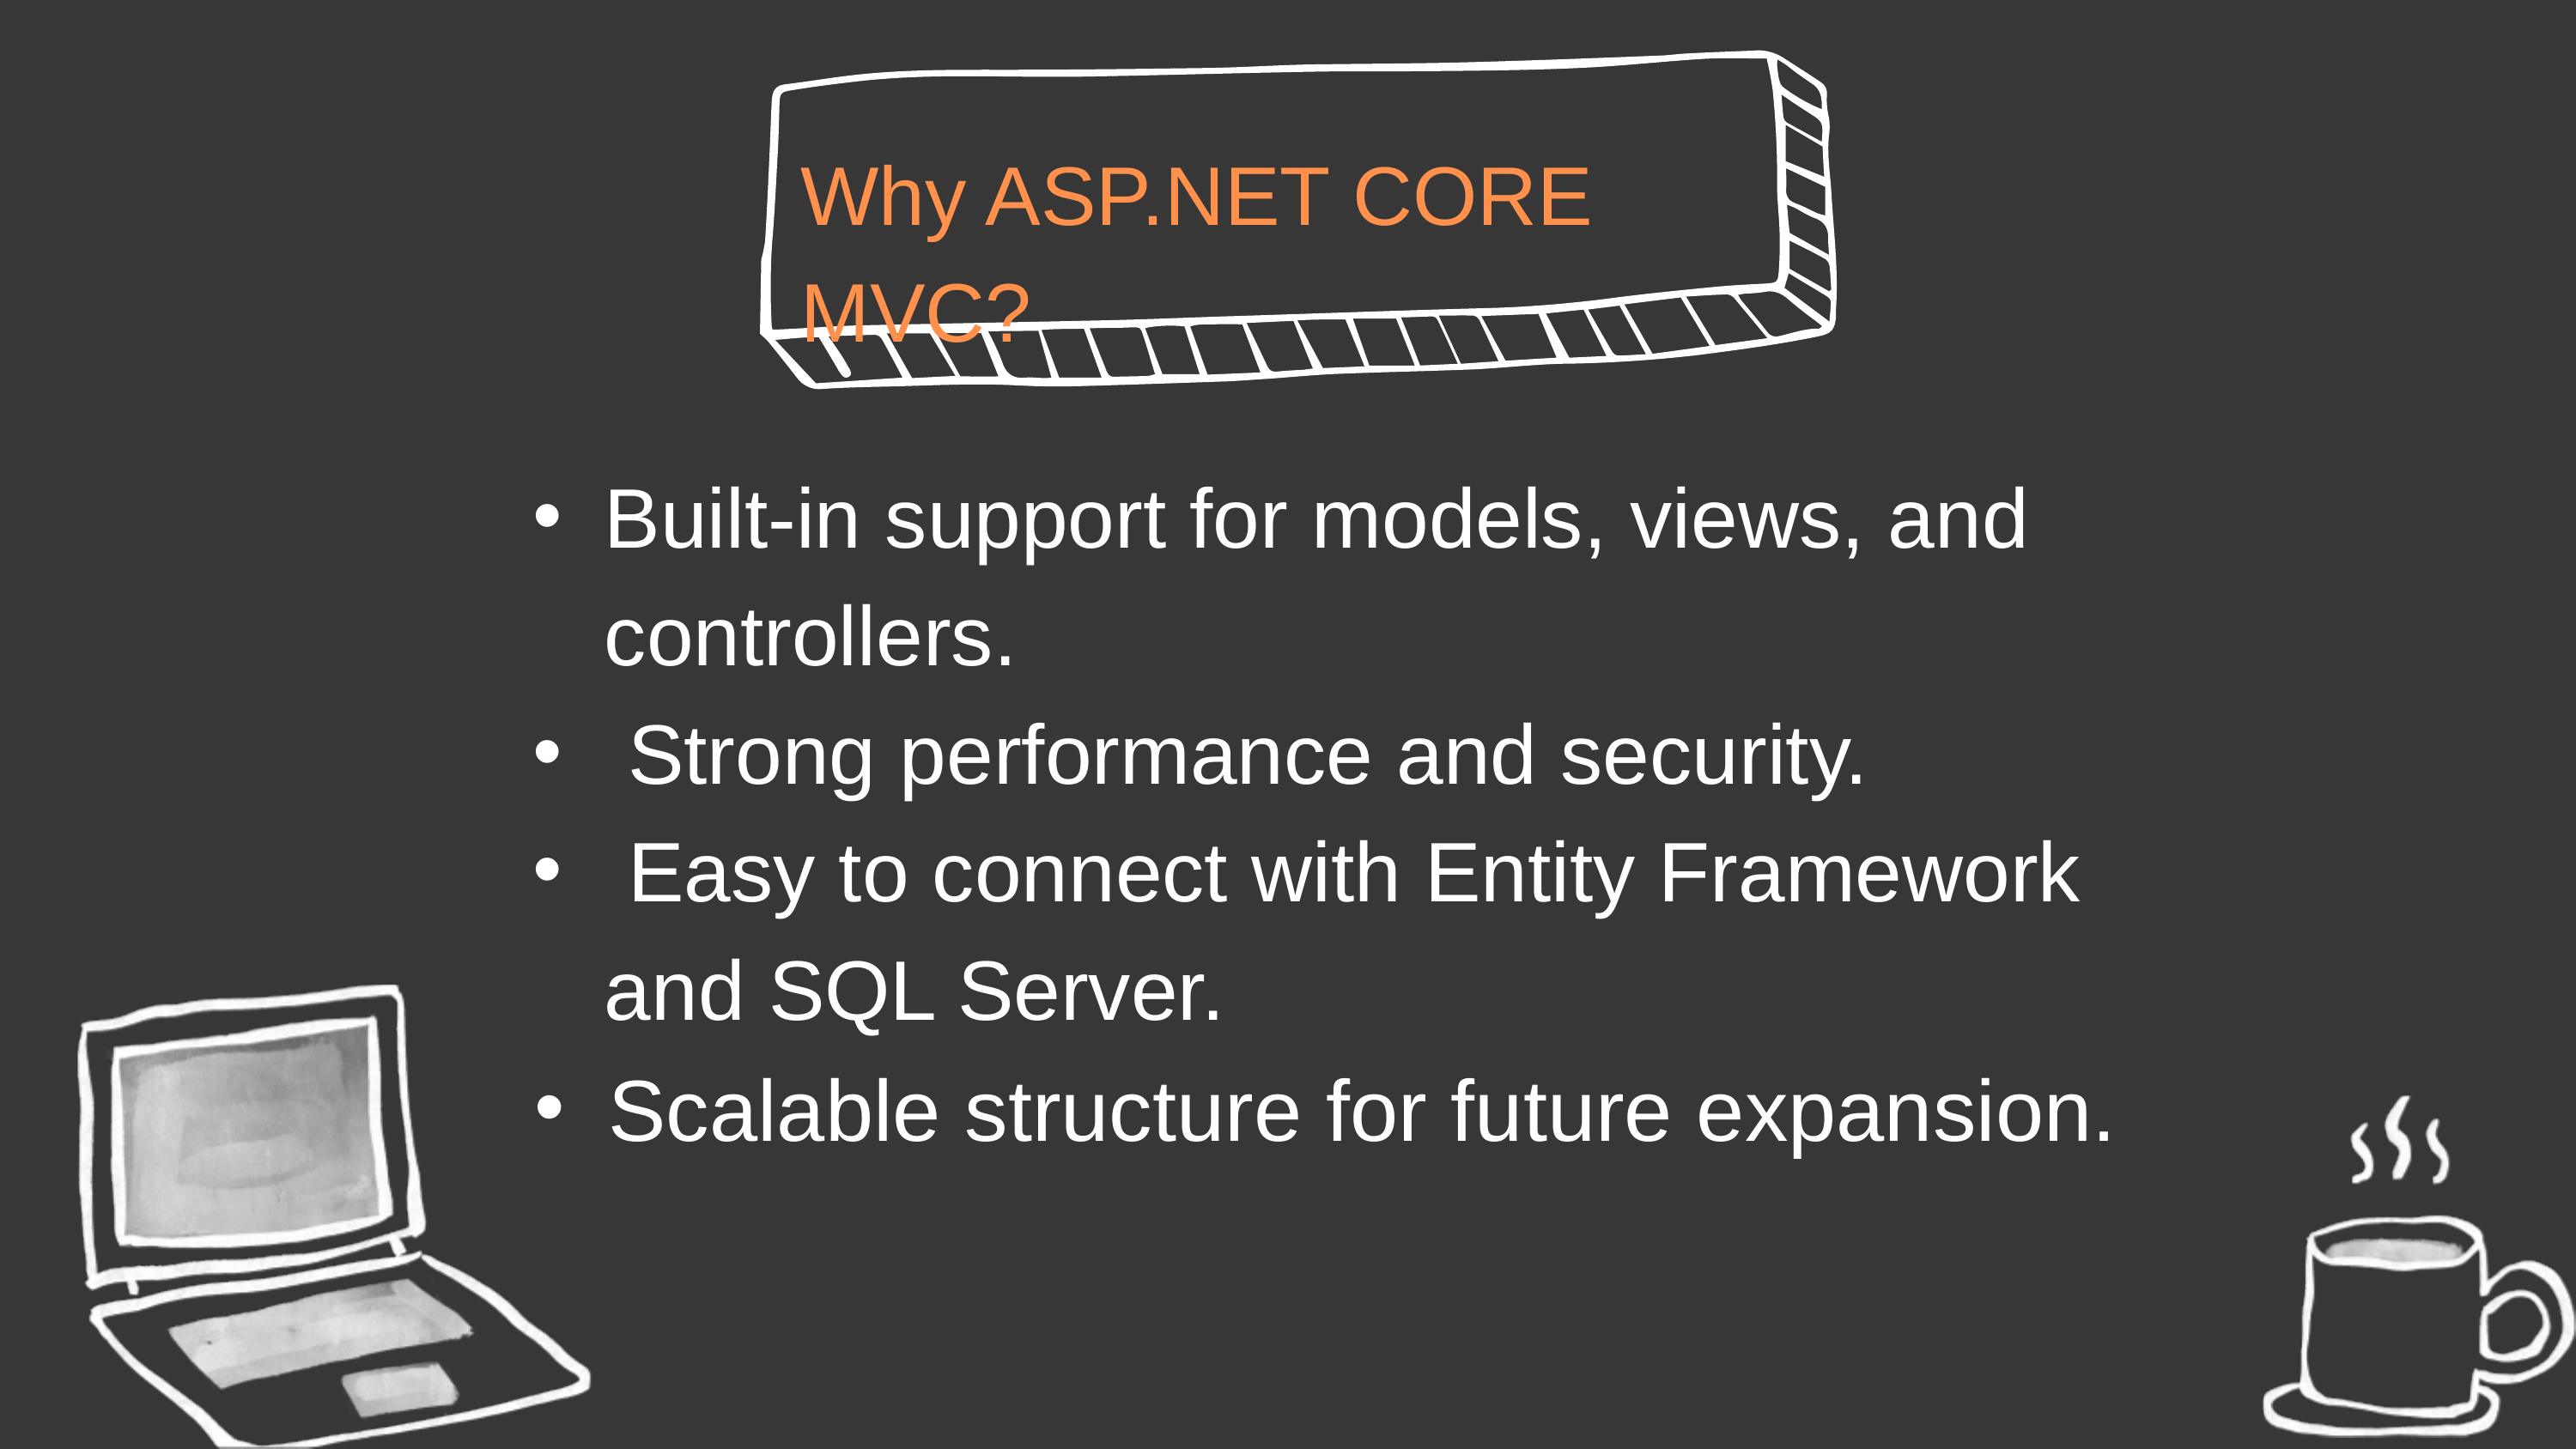

Why ASP.NET CORE MVC?
Built-in support for models, views, and controllers.
 Strong performance and security.
 Easy to connect with Entity Framework and SQL Server.
Scalable structure for future expansion.